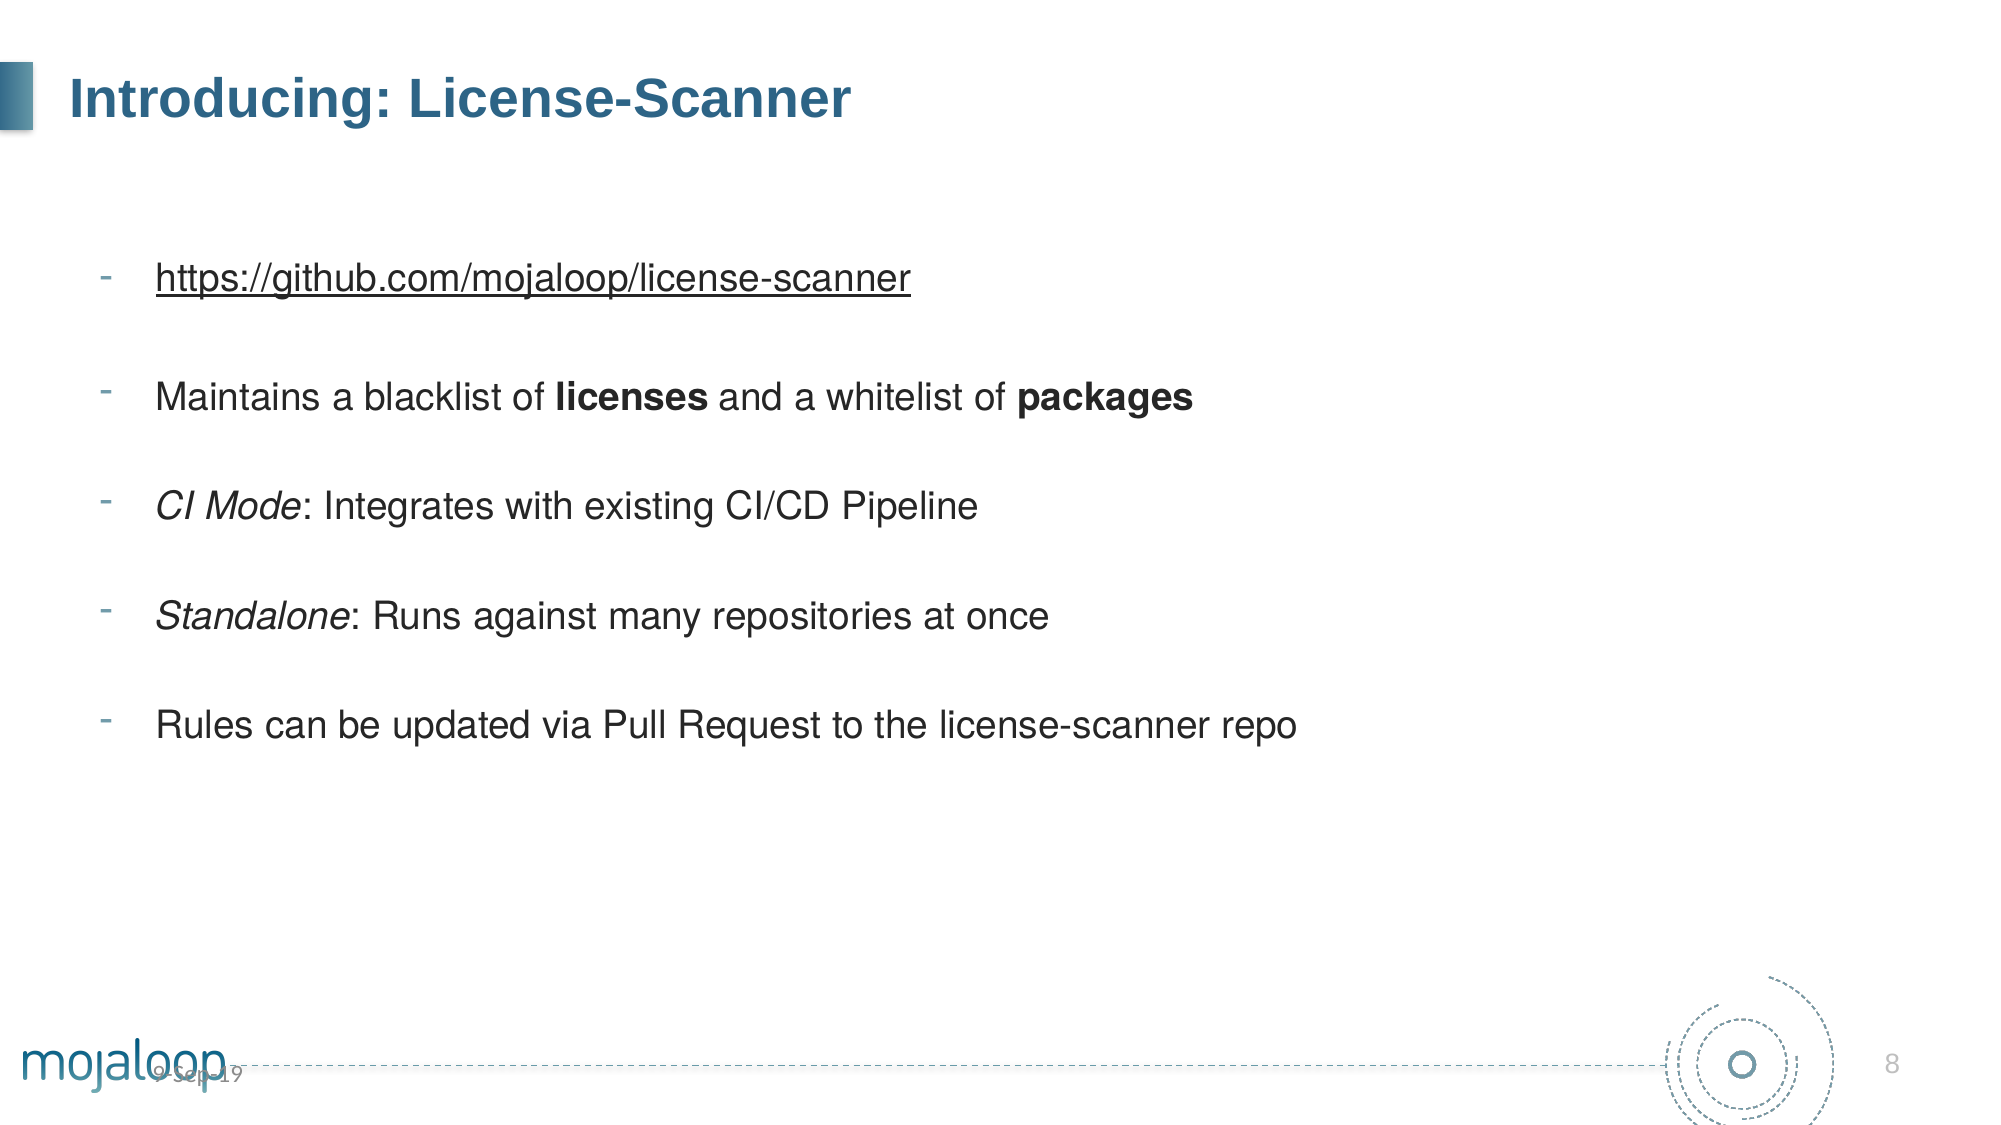

# Introducing: License-Scanner
https://github.com/mojaloop/license-scanner
Maintains a blacklist of licenses and a whitelist of packages
CI Mode: Integrates with existing CI/CD Pipeline
Standalone: Runs against many repositories at once
Rules can be updated via Pull Request to the license-scanner repo

9-Sep-19
8